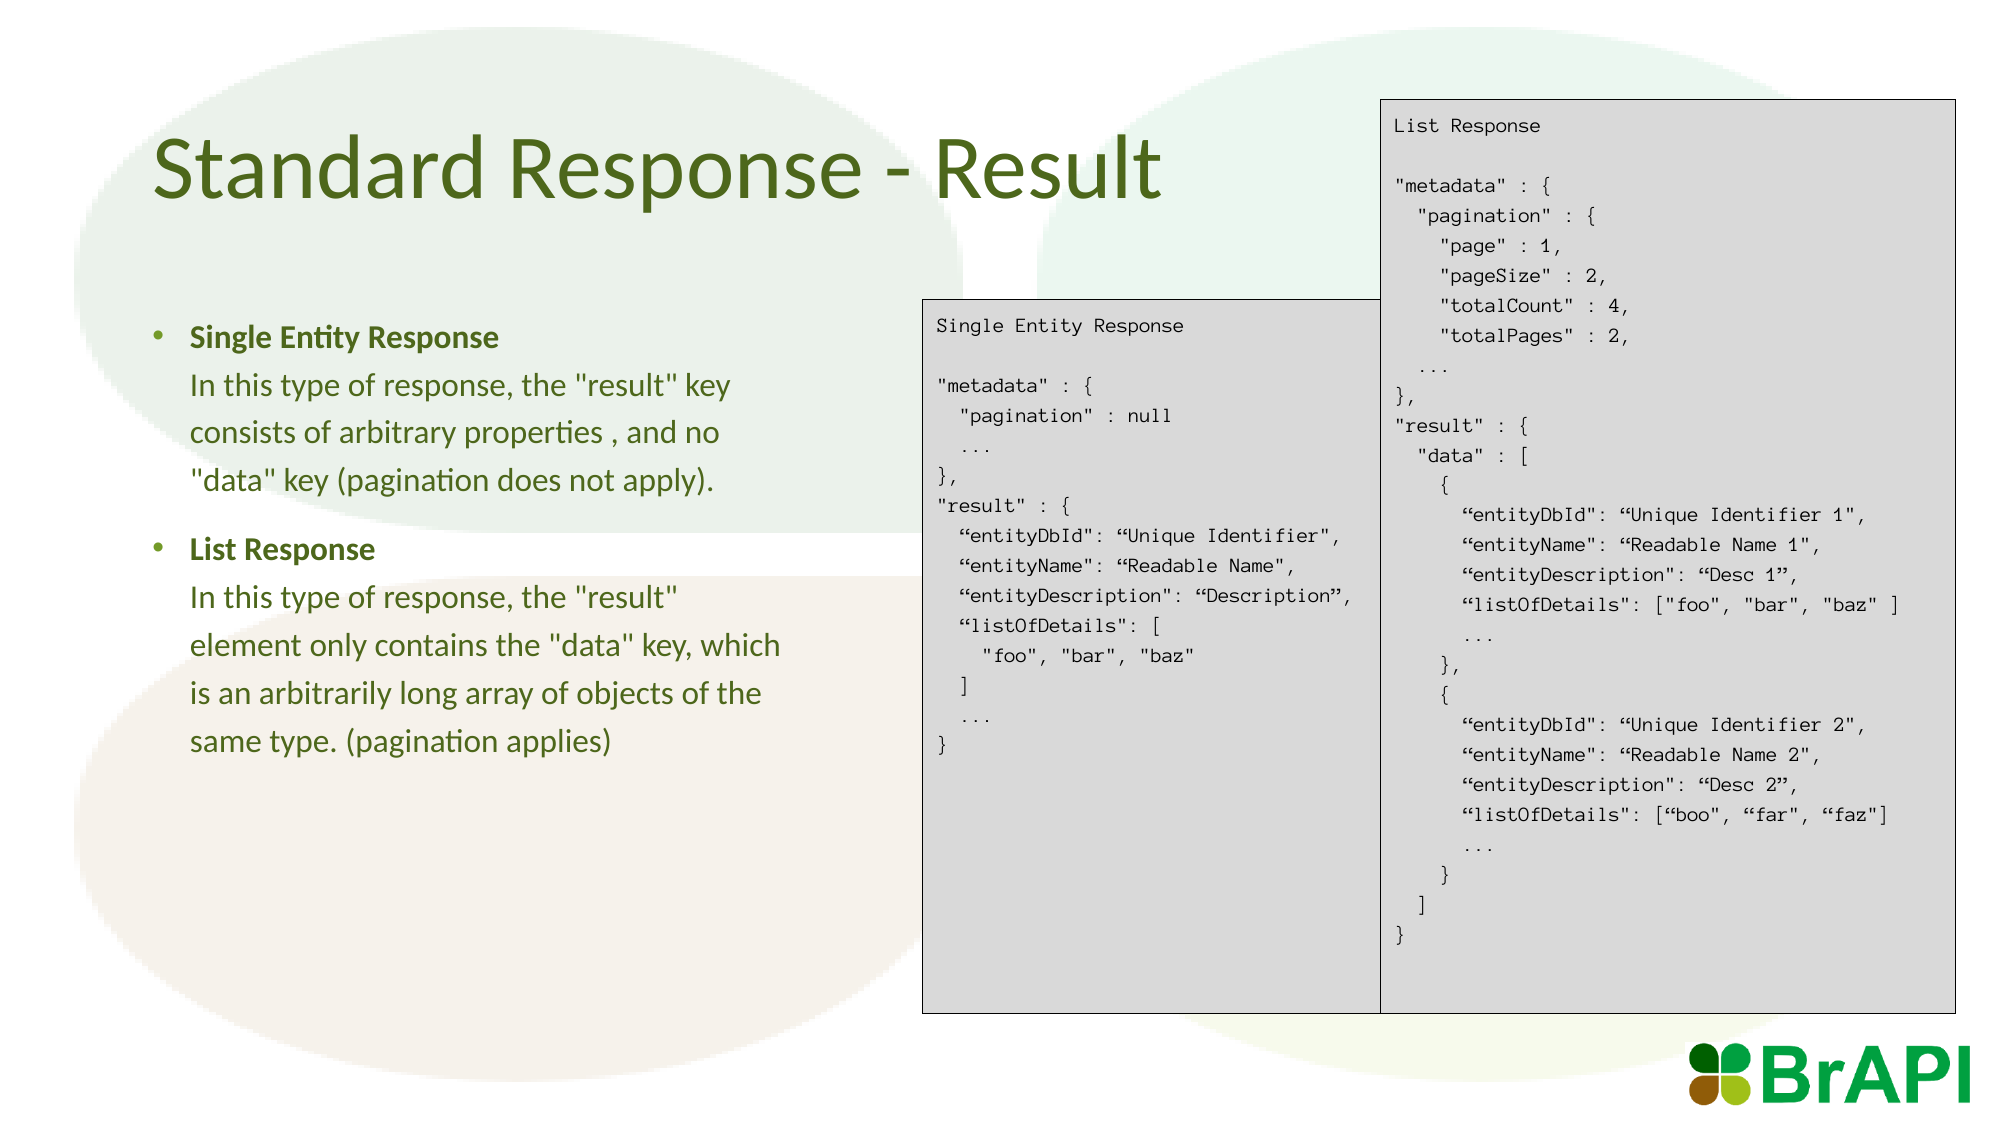

# Standard Response - Result
List Response

"metadata" : {
  "pagination" : {
    "page" : 1,
    "pageSize" : 2,
    "totalCount" : 4,
    "totalPages" : 2,
  ...
},
"result" : {
  "data" : [
    {
      “entityDbId": “Unique Identifier 1",
      “entityName": “Readable Name 1",
      “entityDescription": “Desc 1”,
      “listOfDetails": ["foo", "bar", "baz" ]
      ...
    },
    {
      “entityDbId": “Unique Identifier 2",
      “entityName": “Readable Name 2",
      “entityDescription": “Desc 2”,
      “listOfDetails": [“boo", “far", “faz"]
      ...
    }
  ]
}
Single Entity Response
In this type of response, the "result" key consists of arbitrary properties , and no "data" key (pagination does not apply).
List Response
In this type of response, the "result" element only contains the "data" key, which is an arbitrarily long array of objects of the same type. (pagination applies)
Single Entity Response

"metadata" : {
  "pagination" : null
  ...
},
"result" : {
  “entityDbId": “Unique Identifier",
  “entityName": “Readable Name",
  “entityDescription": “Description”,
  “listOfDetails": [
    "foo", "bar", "baz"
  ]
  ...
}